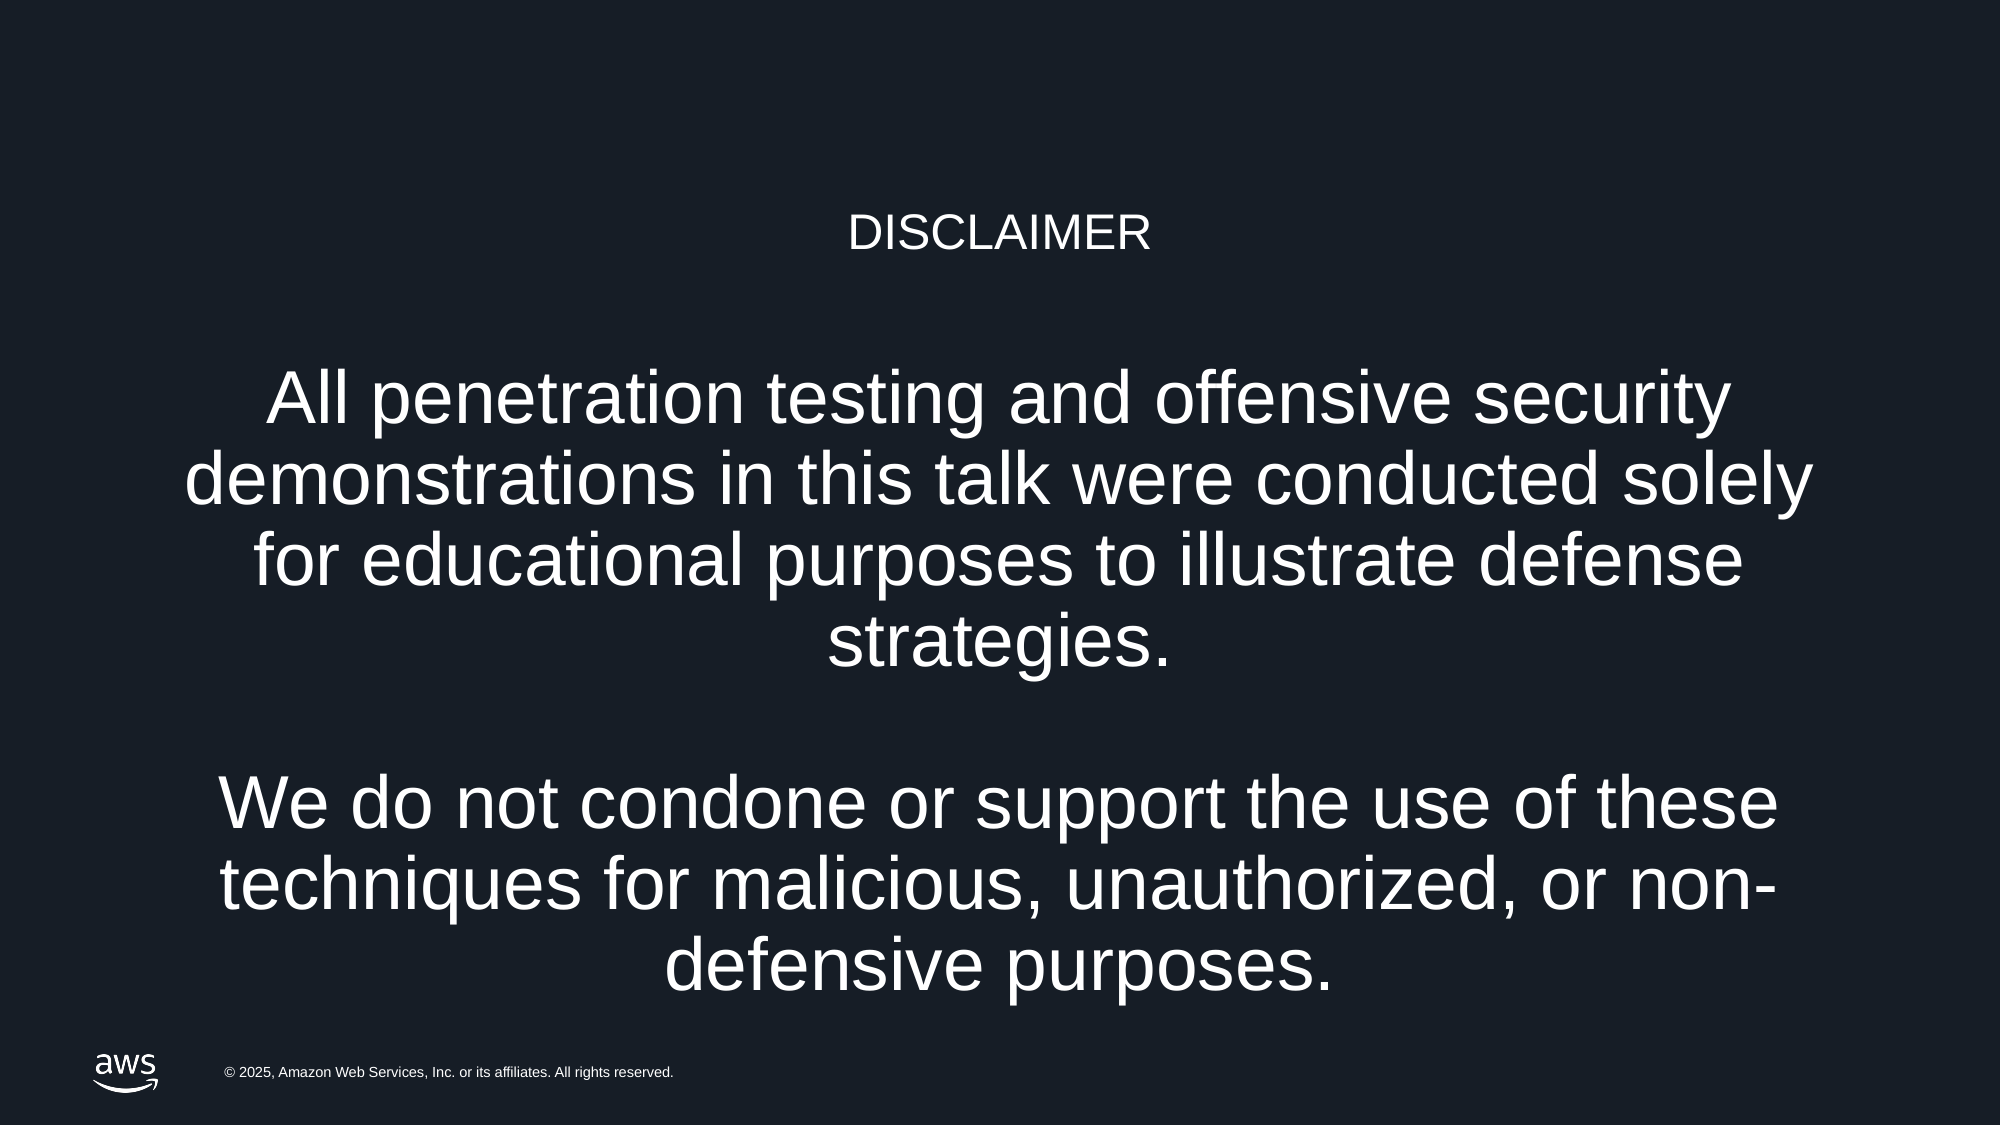

DISCLAIMER

All penetration testing and offensive security demonstrations in this talk were conducted solely for educational purposes to illustrate defense strategies.

We do not condone or support the use of these techniques for malicious, unauthorized, or non-defensive purposes.